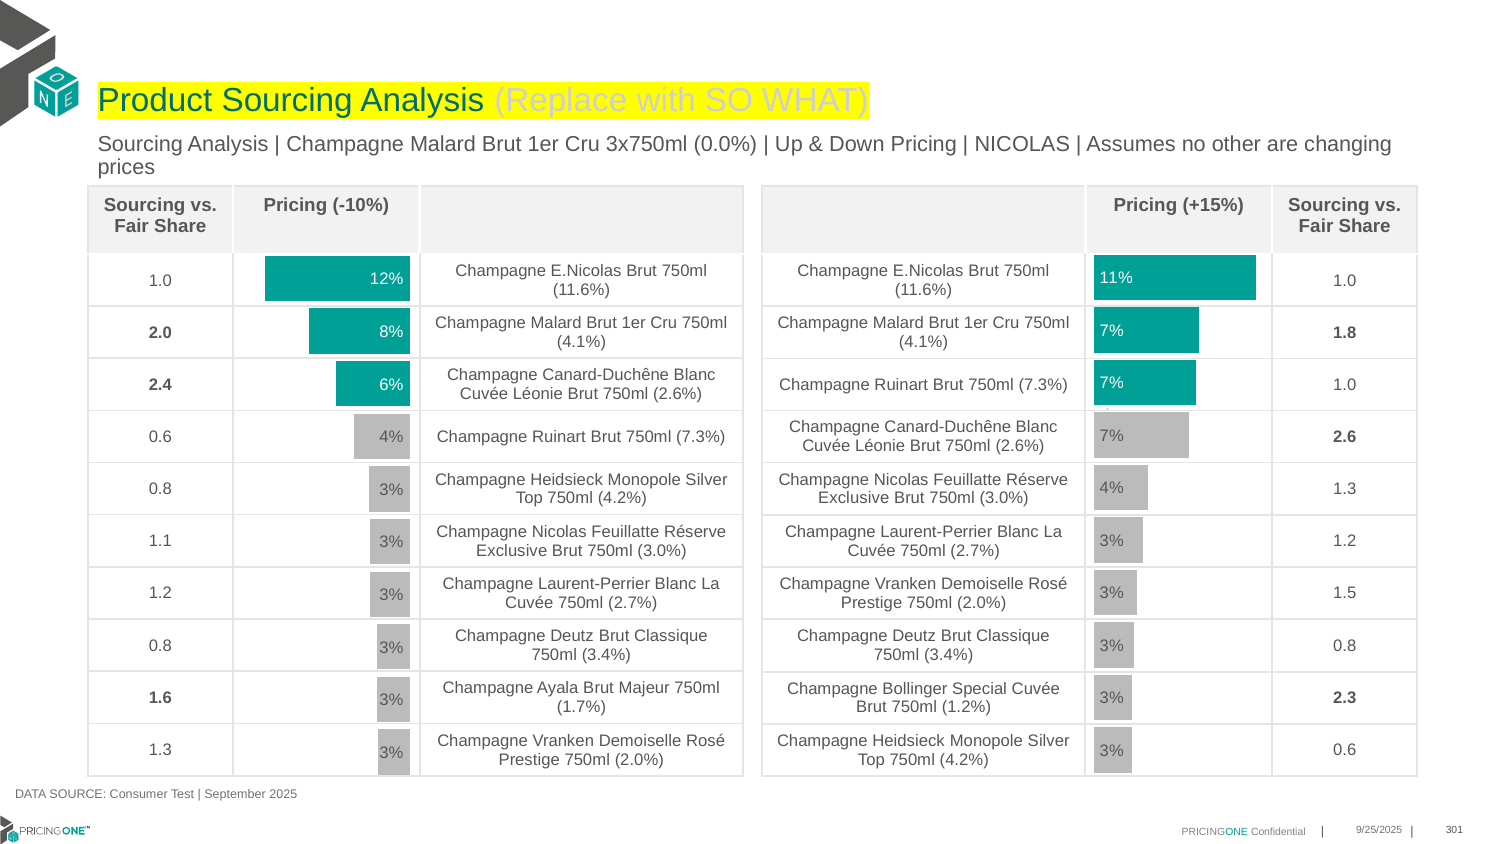

# Product Sourcing Analysis (Replace with SO WHAT)
Sourcing Analysis | Champagne Malard Brut 1er Cru 3x750ml (0.0%) | Up & Down Pricing | NICOLAS | Assumes no other are changing prices
| Sourcing vs. Fair Share | Pricing (-10%) |  |
| --- | --- | --- |
| 1.0 |  | Champagne E.Nicolas Brut 750ml (11.6%) |
| 2.0 |  | Champagne Malard Brut 1er Cru 750ml (4.1%) |
| 2.4 |  | Champagne Canard-Duchêne Blanc Cuvée Léonie Brut 750ml (2.6%) |
| 0.6 |  | Champagne Ruinart Brut 750ml (7.3%) |
| 0.8 |  | Champagne Heidsieck Monopole Silver Top 750ml (4.2%) |
| 1.1 |  | Champagne Nicolas Feuillatte Réserve Exclusive Brut 750ml (3.0%) |
| 1.2 |  | Champagne Laurent-Perrier Blanc La Cuvée 750ml (2.7%) |
| 0.8 |  | Champagne Deutz Brut Classique 750ml (3.4%) |
| 1.6 |  | Champagne Ayala Brut Majeur 750ml (1.7%) |
| 1.3 |  | Champagne Vranken Demoiselle Rosé Prestige 750ml (2.0%) |
|  | Pricing (+15%) | Sourcing vs. Fair Share |
| --- | --- | --- |
| Champagne E.Nicolas Brut 750ml (11.6%) |  | 1.0 |
| Champagne Malard Brut 1er Cru 750ml (4.1%) |  | 1.8 |
| Champagne Ruinart Brut 750ml (7.3%) |  | 1.0 |
| Champagne Canard-Duchêne Blanc Cuvée Léonie Brut 750ml (2.6%) |  | 2.6 |
| Champagne Nicolas Feuillatte Réserve Exclusive Brut 750ml (3.0%) |  | 1.3 |
| Champagne Laurent-Perrier Blanc La Cuvée 750ml (2.7%) |  | 1.2 |
| Champagne Vranken Demoiselle Rosé Prestige 750ml (2.0%) |  | 1.5 |
| Champagne Deutz Brut Classique 750ml (3.4%) |  | 0.8 |
| Champagne Bollinger Special Cuvée Brut 750ml (1.2%) |  | 2.3 |
| Champagne Heidsieck Monopole Silver Top 750ml (4.2%) |  | 0.6 |

### Chart

| Category | Champagne Malard Brut 1er Cru 3x750ml (0.0%) |
|---|---|
| Champagne E.Nicolas Brut 750ml (11.6%) | 0.11292729155747538 |
| Champagne Malard Brut 1er Cru 750ml (4.1%) | 0.07276036146059696 |
| Champagne Ruinart Brut 750ml (7.3%) | 0.0708898887302221 |
| Champagne Canard-Duchêne Blanc Cuvée Léonie Brut 750ml (2.6%) | 0.06593474645770968 |
| Champagne Nicolas Feuillatte Réserve Exclusive Brut 750ml (3.0%) | 0.037821073169270324 |
| Champagne Laurent-Perrier Blanc La Cuvée 750ml (2.7%) | 0.03420806430466806 |
| Champagne Vranken Demoiselle Rosé Prestige 750ml (2.0%) | 0.03025357975343468 |
| Champagne Deutz Brut Classique 750ml (3.4%) | 0.027979487457998543 |
| Champagne Bollinger Special Cuvée Brut 750ml (1.2%) | 0.02644234398348119 |
| Champagne Heidsieck Monopole Silver Top 750ml (4.2%) | 0.026423495812968992 |

### Chart

| Category | Champagne Malard Brut 1er Cru 3x750ml (0.0%) |
|---|---|
| Champagne E.Nicolas Brut 750ml (11.6%) | 0.11559139147672284 |
| Champagne Malard Brut 1er Cru 750ml (4.1%) | 0.0811024790146354 |
| Champagne Canard-Duchêne Blanc Cuvée Léonie Brut 750ml (2.6%) | 0.05899138582773749 |
| Champagne Ruinart Brut 750ml (7.3%) | 0.044971817891846726 |
| Champagne Heidsieck Monopole Silver Top 750ml (4.2%) | 0.033252428415038275 |
| Champagne Nicolas Feuillatte Réserve Exclusive Brut 750ml (3.0%) | 0.032483560553654256 |
| Champagne Laurent-Perrier Blanc La Cuvée 750ml (2.7%) | 0.03243955008860149 |
| Champagne Deutz Brut Classique 750ml (3.4%) | 0.02687543500429087 |
| Champagne Ayala Brut Majeur 750ml (1.7%) | 0.02635288406153621 |
| Champagne Vranken Demoiselle Rosé Prestige 750ml (2.0%) | 0.025395630811904765 |
DATA SOURCE: Consumer Test | September 2025

9/25/2025
301